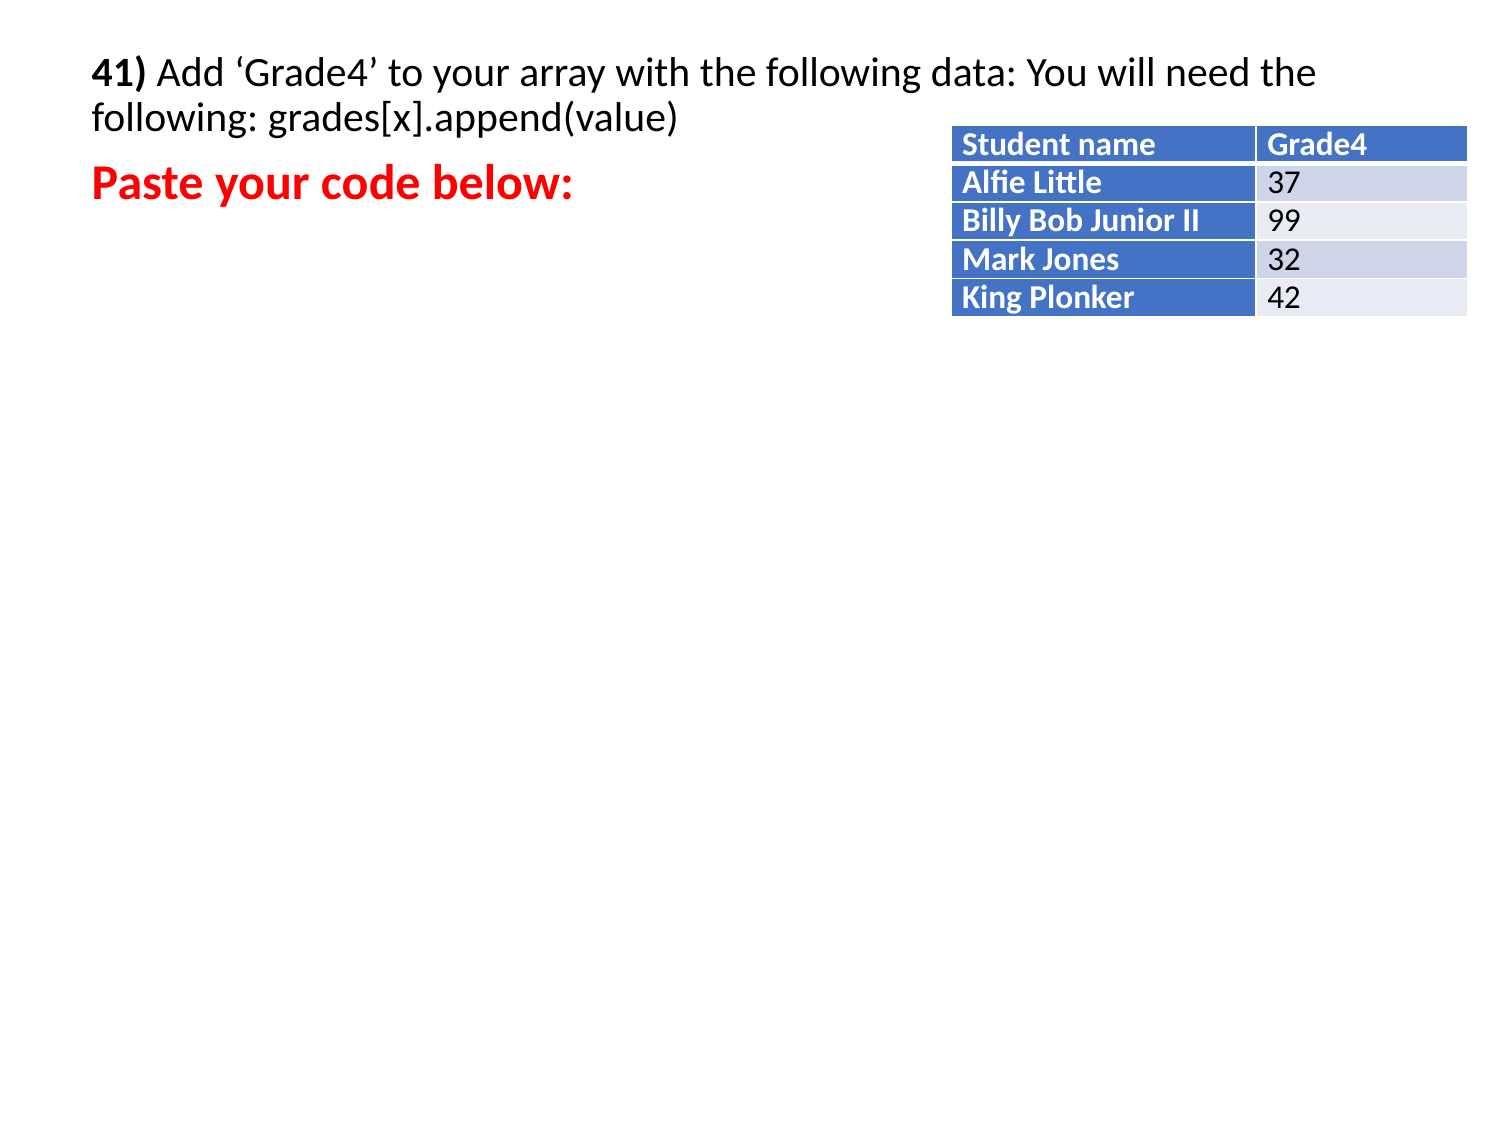

41) Add ‘Grade4’ to your array with the following data: You will need the following: grades[x].append(value)
Paste your code below:

| Student name | Grade4 |
| --- | --- |
| Alfie Little | 37 |
| Billy Bob Junior II | 99 |
| Mark Jones | 32 |
| King Plonker | 42 |